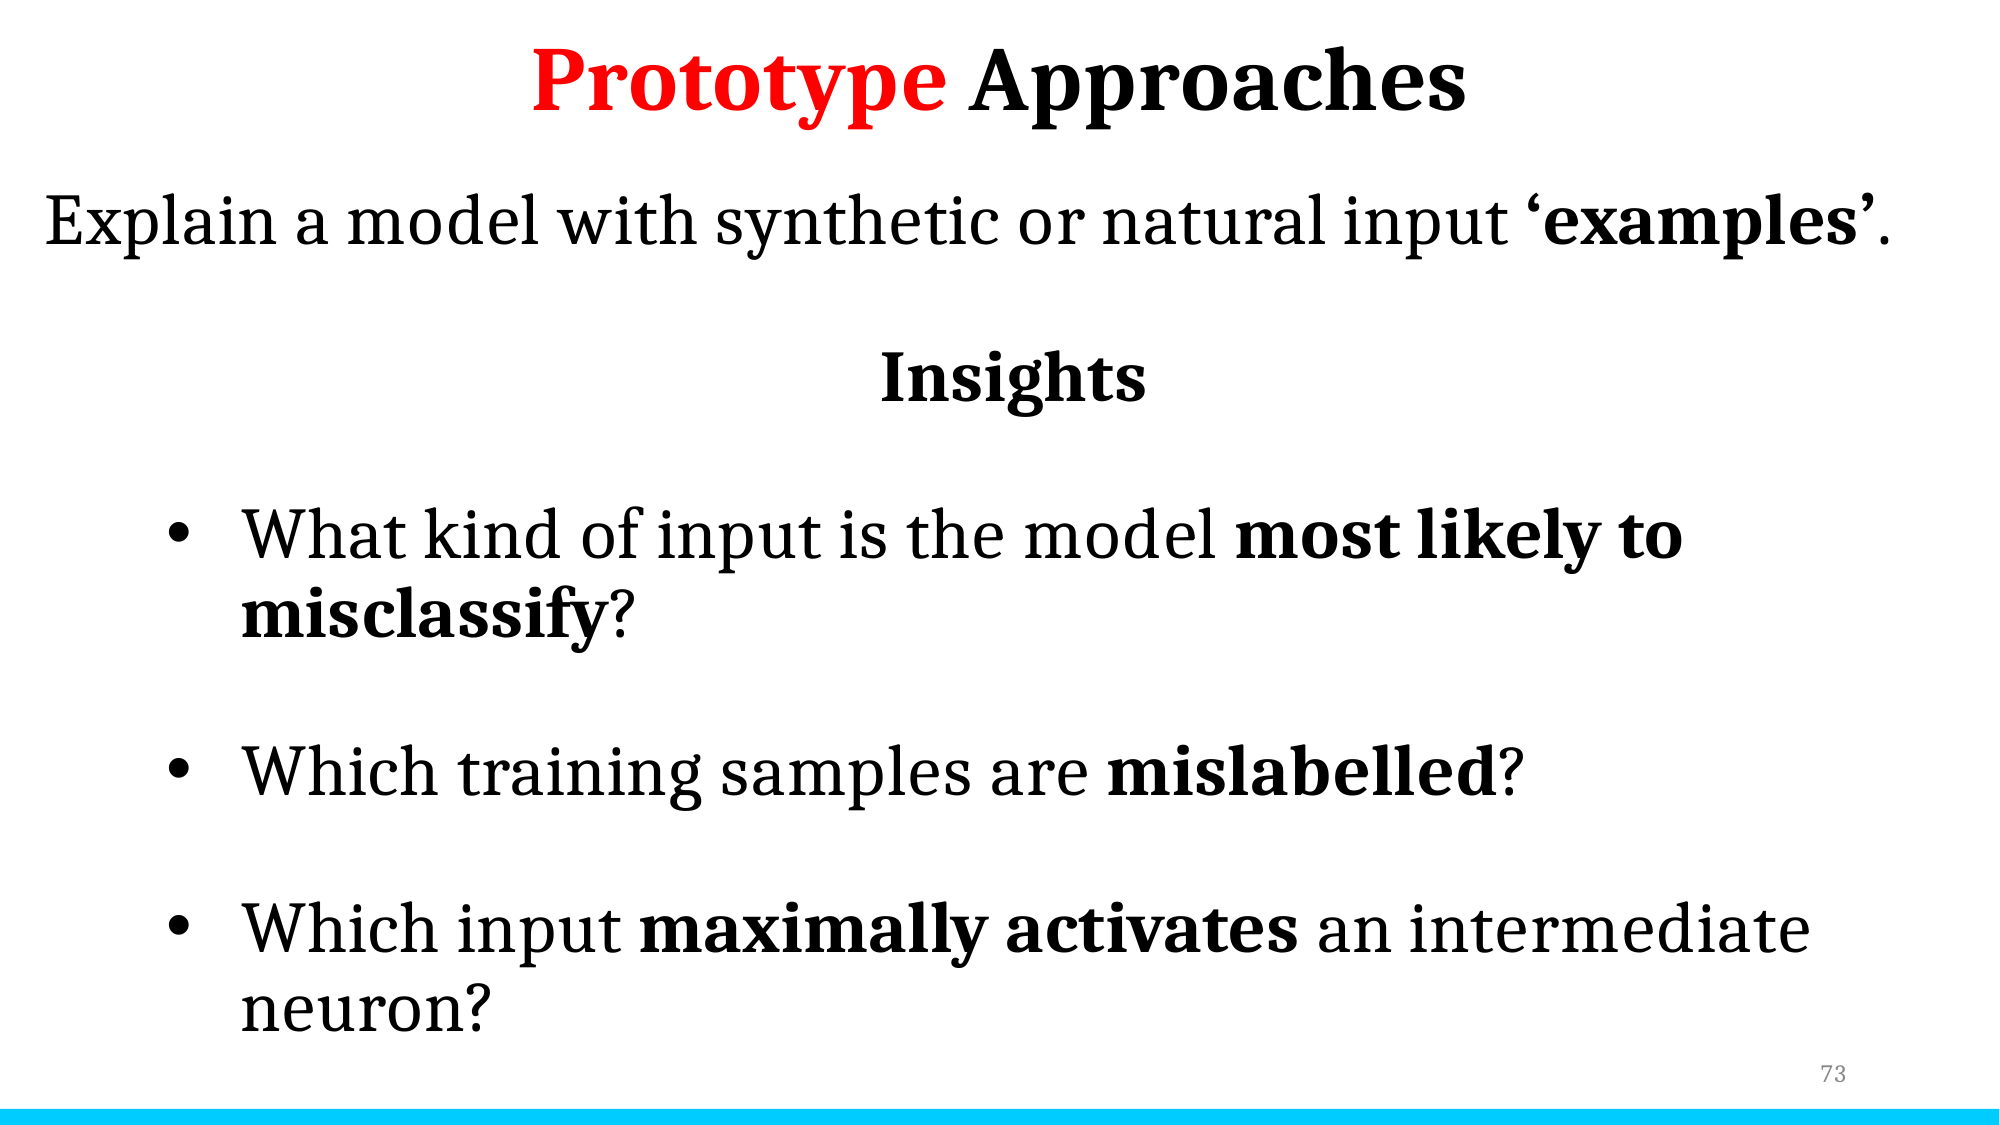

# Prototype Approaches
Explain a model with synthetic or natural input ‘examples’.

Insights

What kind of input is the model most likely to misclassify?

Which training samples are mislabelled?

Which input maximally activates an intermediate neuron?

73